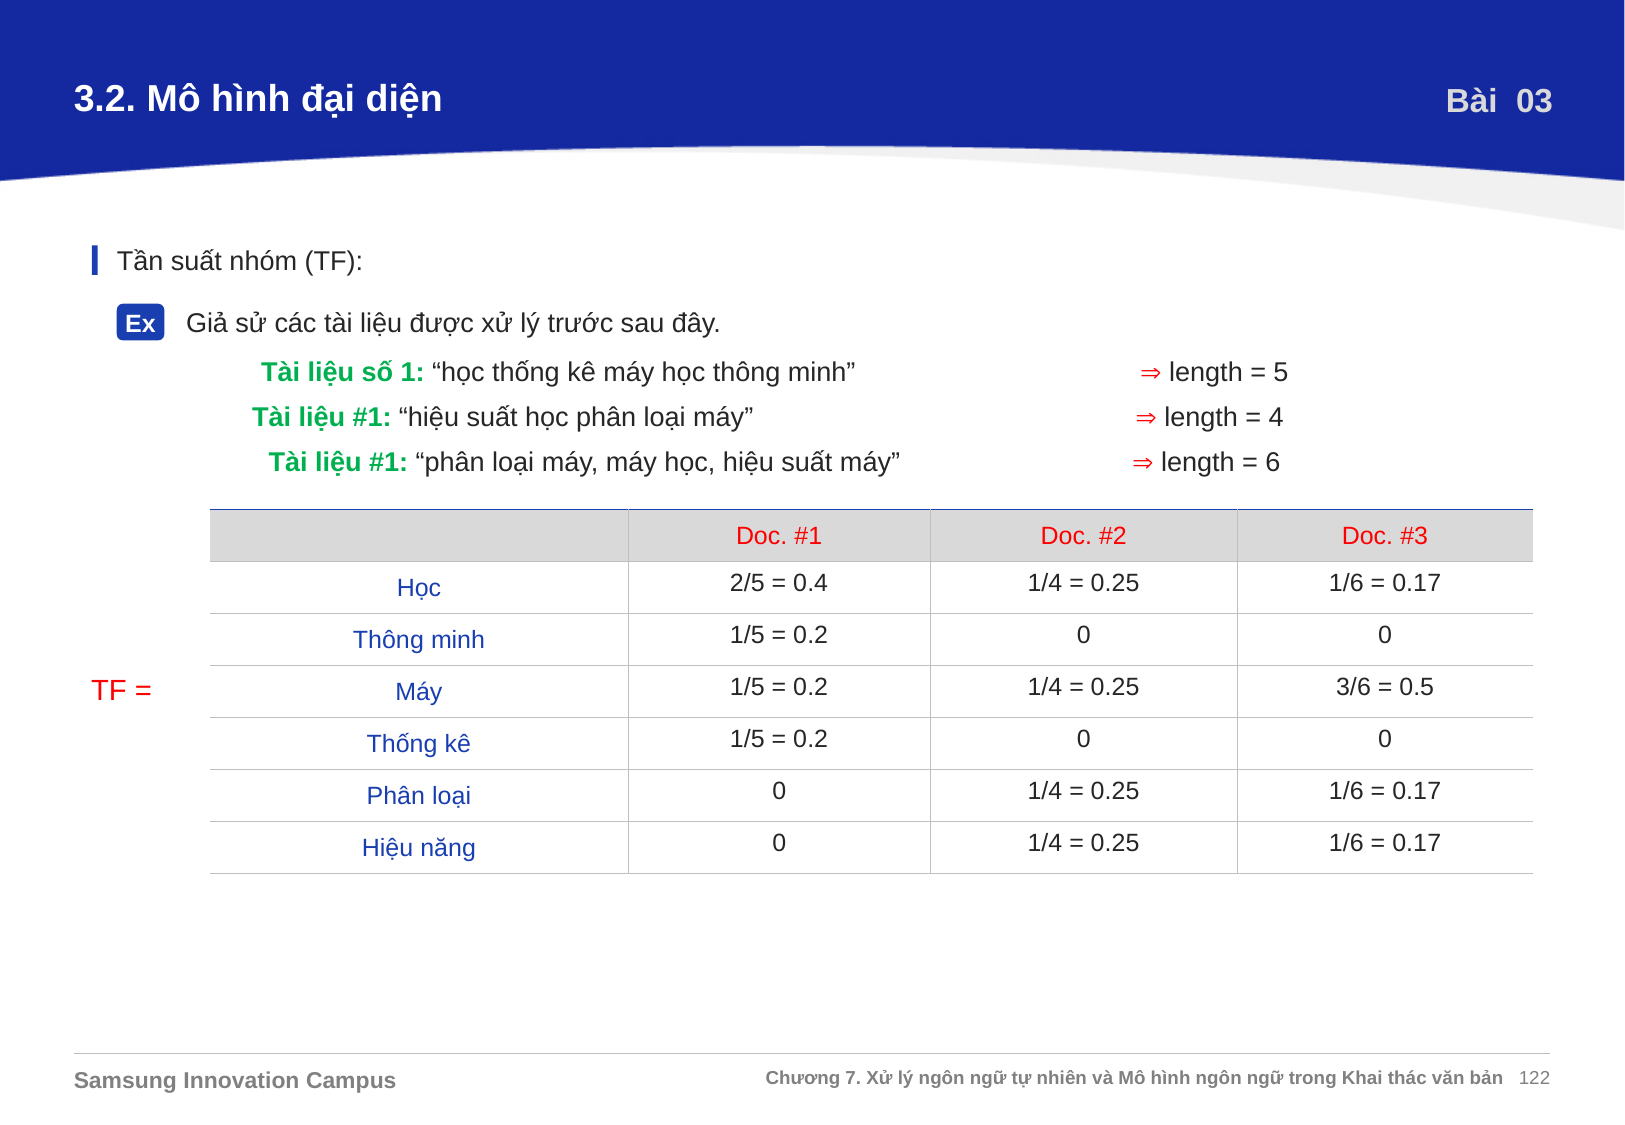

3.2. Mô hình đại diện
Bài  03
Tần suất nhóm (TF):

Giả sử các tài liệu được xử lý trước sau đây.
          Tài liệu số 1: “học thống kê máy học thông minh”                                      ⇒ length = 5
	 Tài liệu #1: “hiệu suất học phân loại máy”                                                   ⇒ length = 4
           Tài liệu #1: “phân loại máy, máy học, hiệu suất máy”                               ⇒ length = 6
Ex
|  | Doc. #1 | Doc. #2 | Doc. #3 |
| --- | --- | --- | --- |
| Học | 2/5 = 0.4 | 1/4 = 0.25 | 1/6 = 0.17 |
| Thông minh | 1/5 = 0.2 | 0 | 0 |
| Máy | 1/5 = 0.2 | 1/4 = 0.25 | 3/6 = 0.5 |
| Thống kê | 1/5 = 0.2 | 0 | 0 |
| Phân loại | 0 | 1/4 = 0.25 | 1/6 = 0.17 |
| Hiệu năng | 0 | 1/4 = 0.25 | 1/6 = 0.17 |
TF =